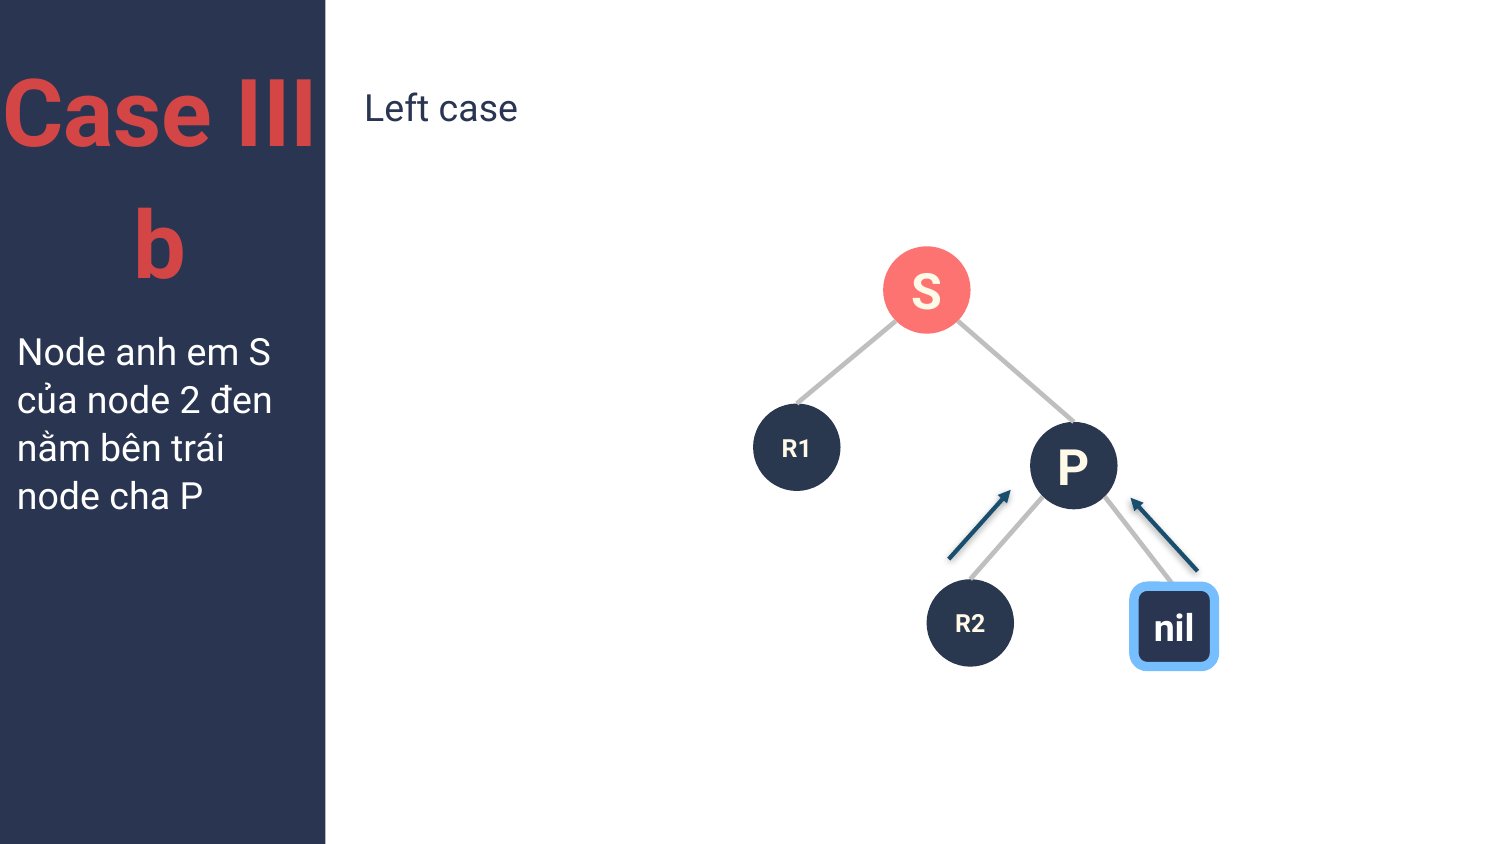

Case III
b
Left case
S
Node anh em S của node 2 đen nằm bên trái node cha P
R1
P
R2
nil